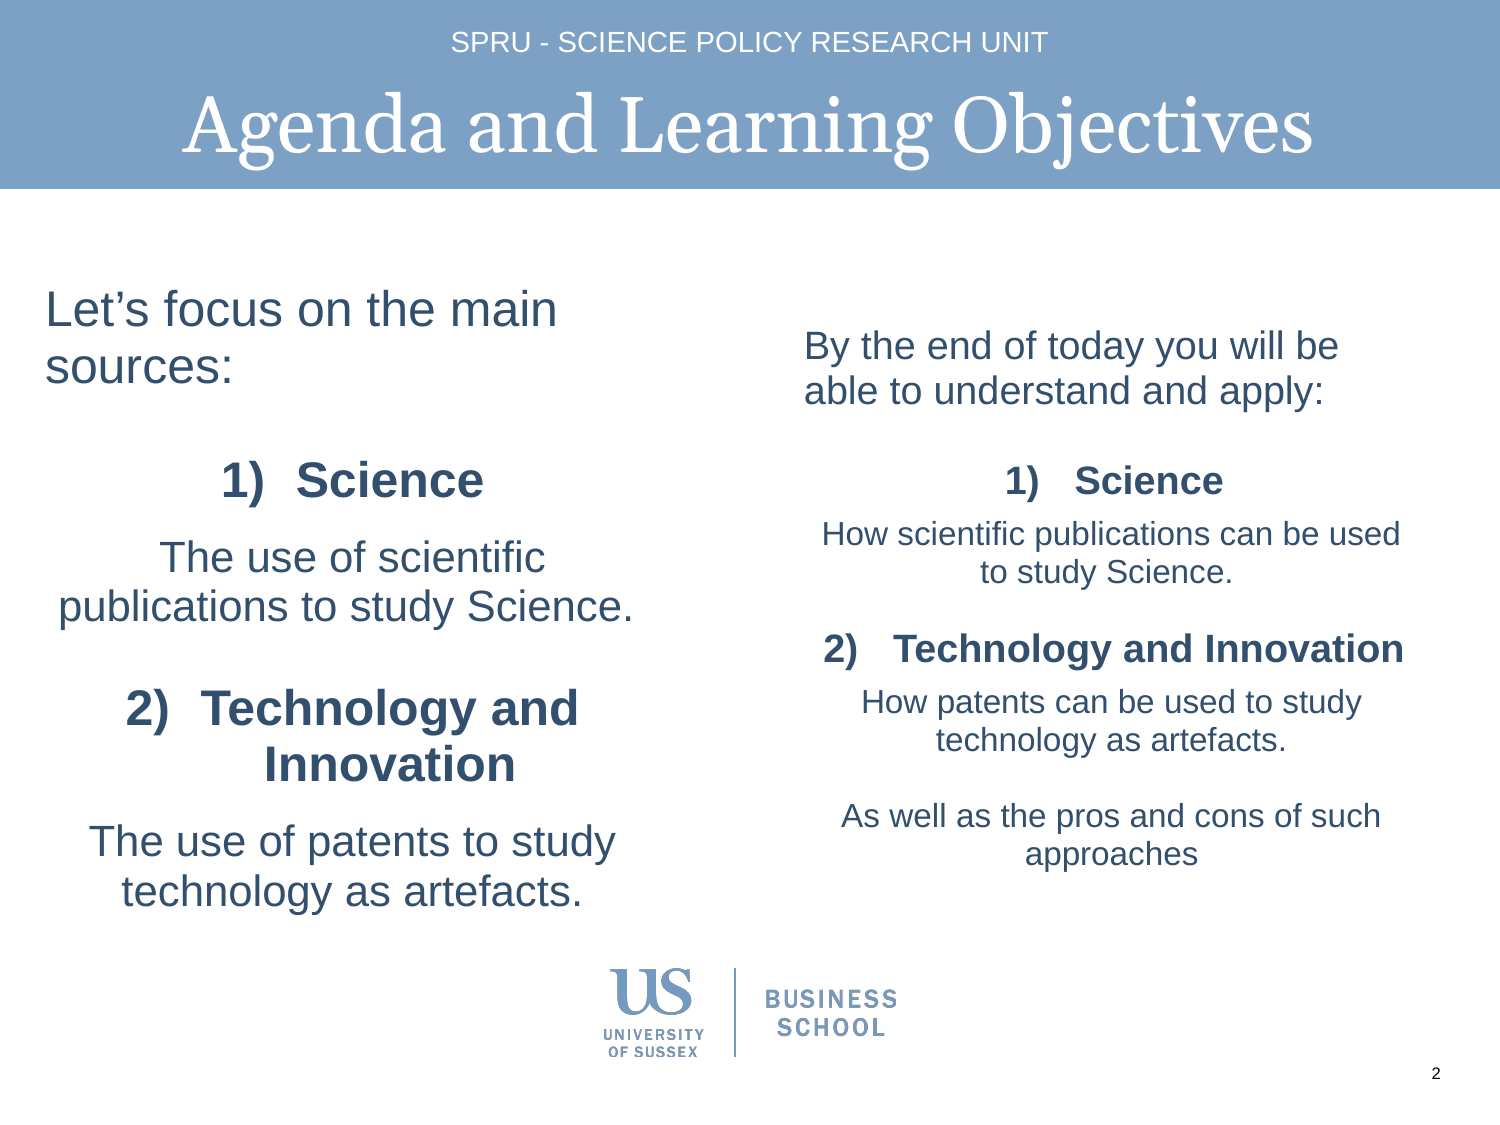

# Agenda and Learning Objectives

Let’s focus on the main sources:

Science

The use of scientific publications to study Science.

Technology and Innovation

The use of patents to study technology as artefacts.

By the end of today you will be able to understand and apply:

Science

How scientific publications can be used to study Science.

Technology and Innovation

How patents can be used to study technology as artefacts.

As well as the pros and cons of such approaches